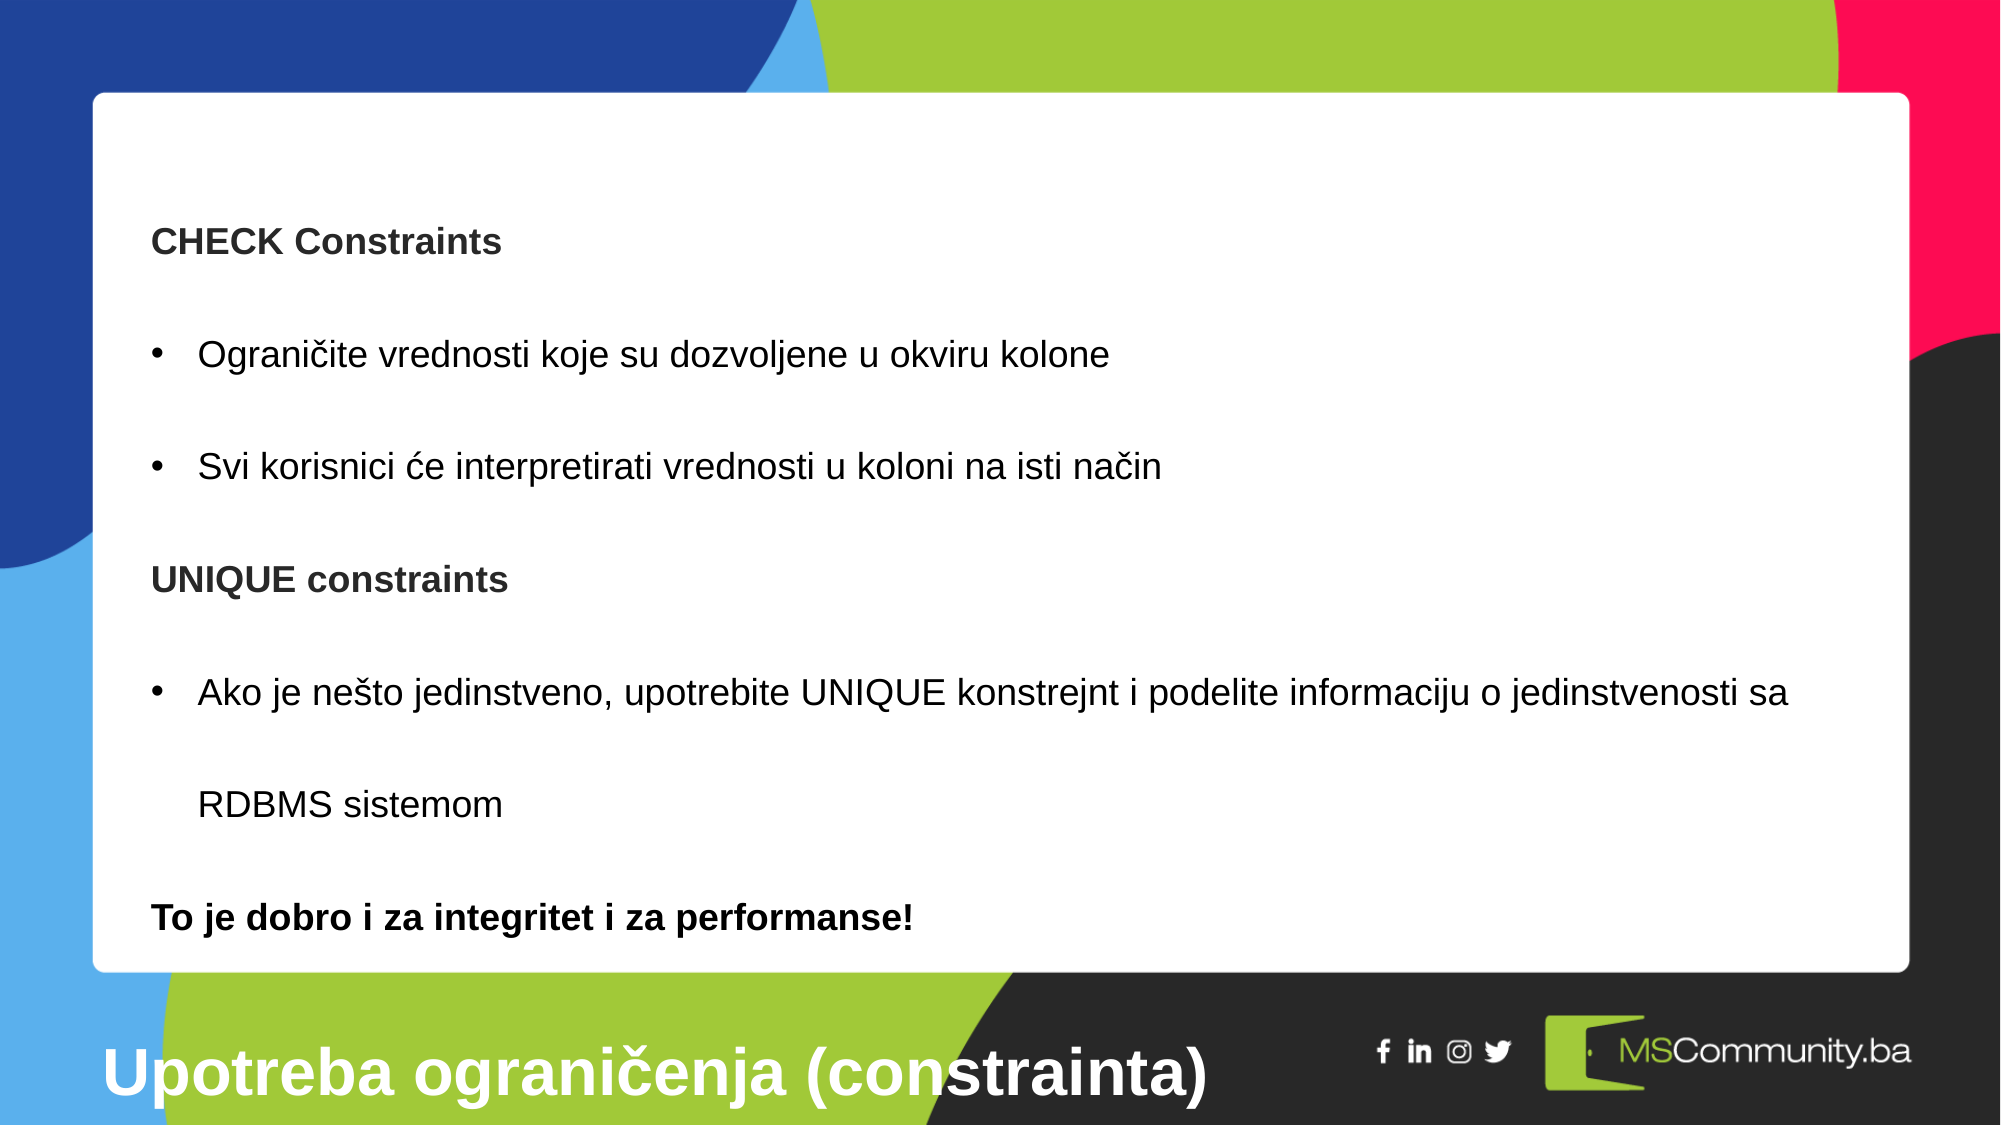

CHECK Constraints
Ograničite vrednosti koje su dozvoljene u okviru kolone
Svi korisnici će interpretirati vrednosti u koloni na isti način
UNIQUE constraints
Ako je nešto jedinstveno, upotrebite UNIQUE konstrejnt i podelite informaciju o jedinstvenosti sa RDBMS sistemom
To je dobro i za integritet i za performanse!

Upotreba ograničenja (constrainta)